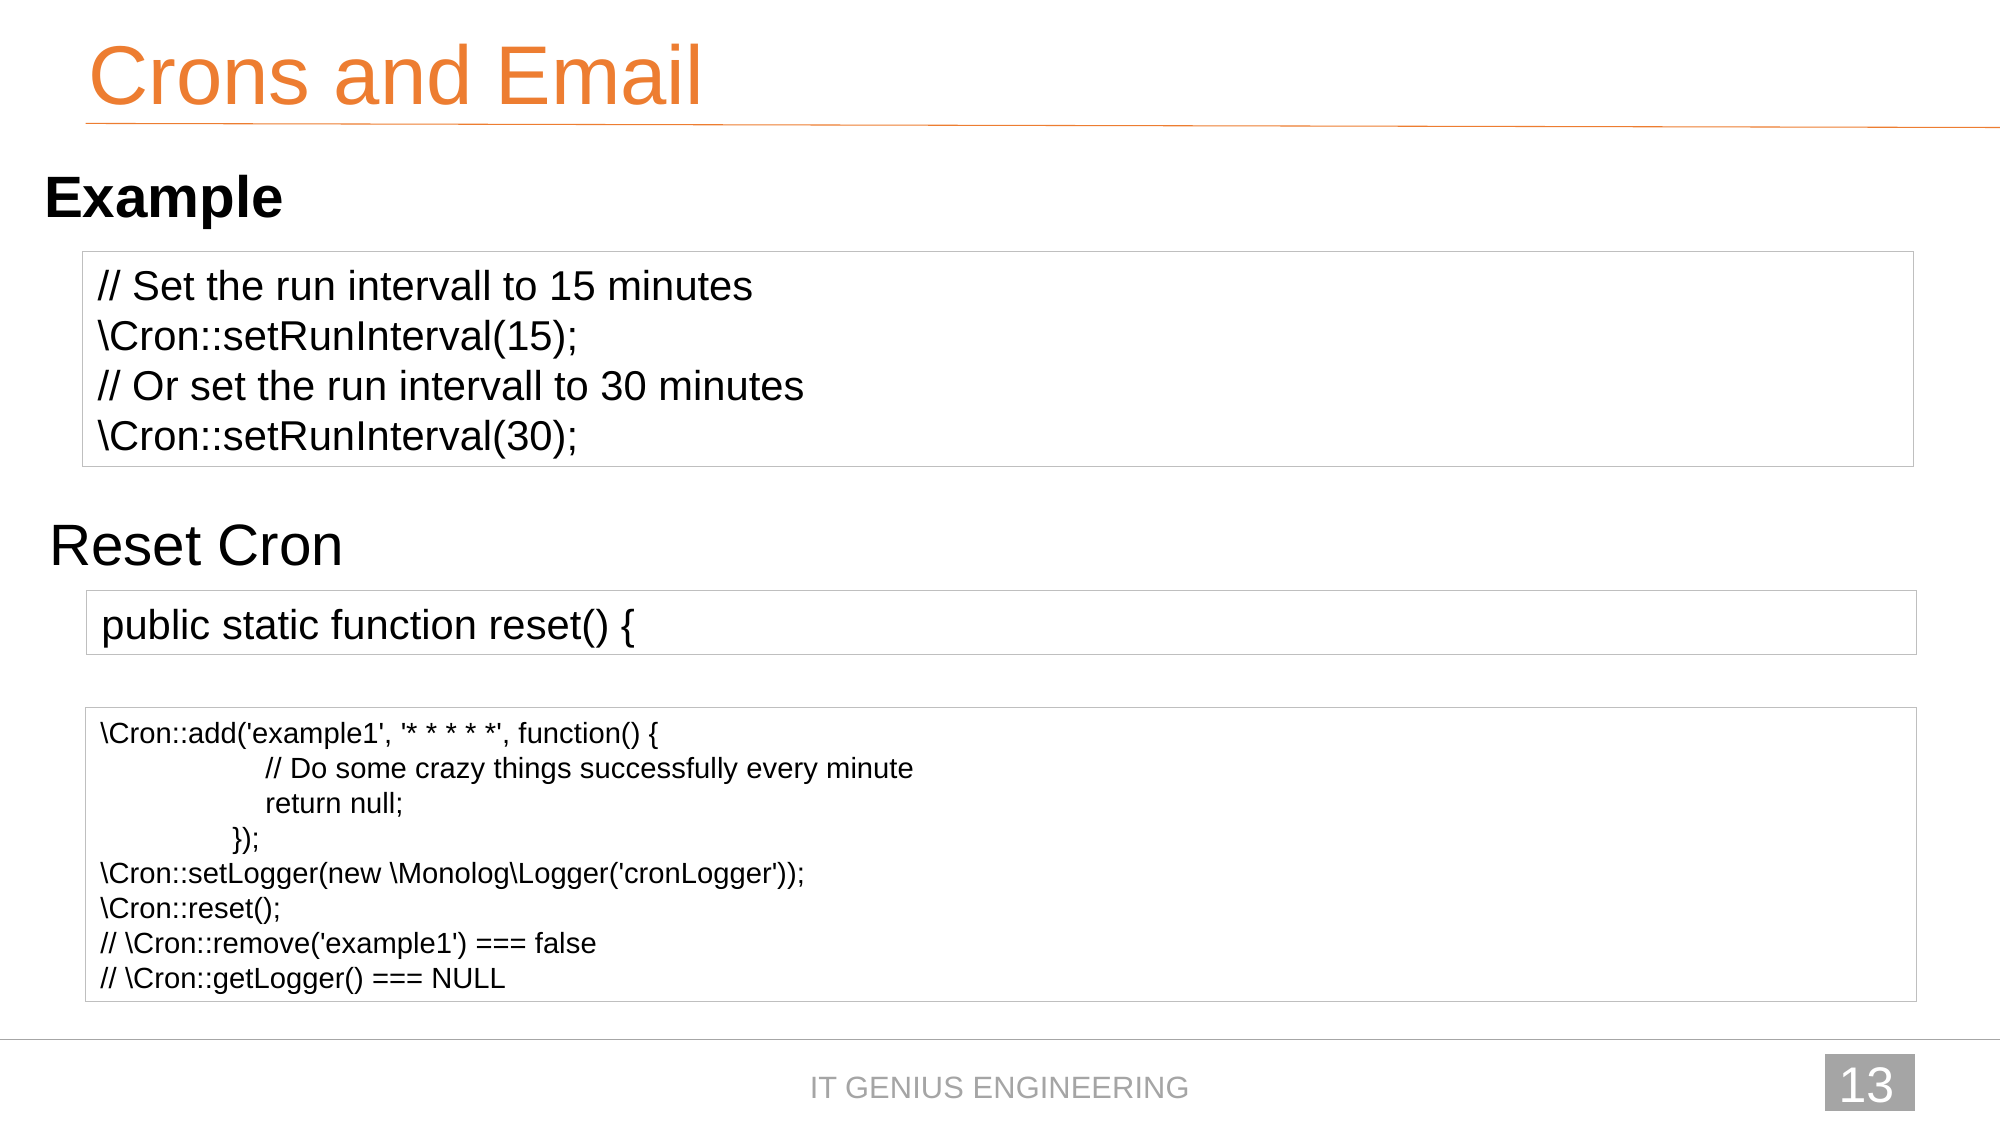

Crons and Email
Example
// Set the run intervall to 15 minutes
\Cron::setRunInterval(15);
// Or set the run intervall to 30 minutes
\Cron::setRunInterval(30);
Reset Cron
public static function reset() {
\Cron::add('example1', '* * * * *', function() {
                    // Do some crazy things successfully every minute
                    return null;
                });
\Cron::setLogger(new \Monolog\Logger('cronLogger'));
\Cron::reset();
// \Cron::remove('example1') === false
// \Cron::getLogger() === NULL
137
IT GENIUS ENGINEERING